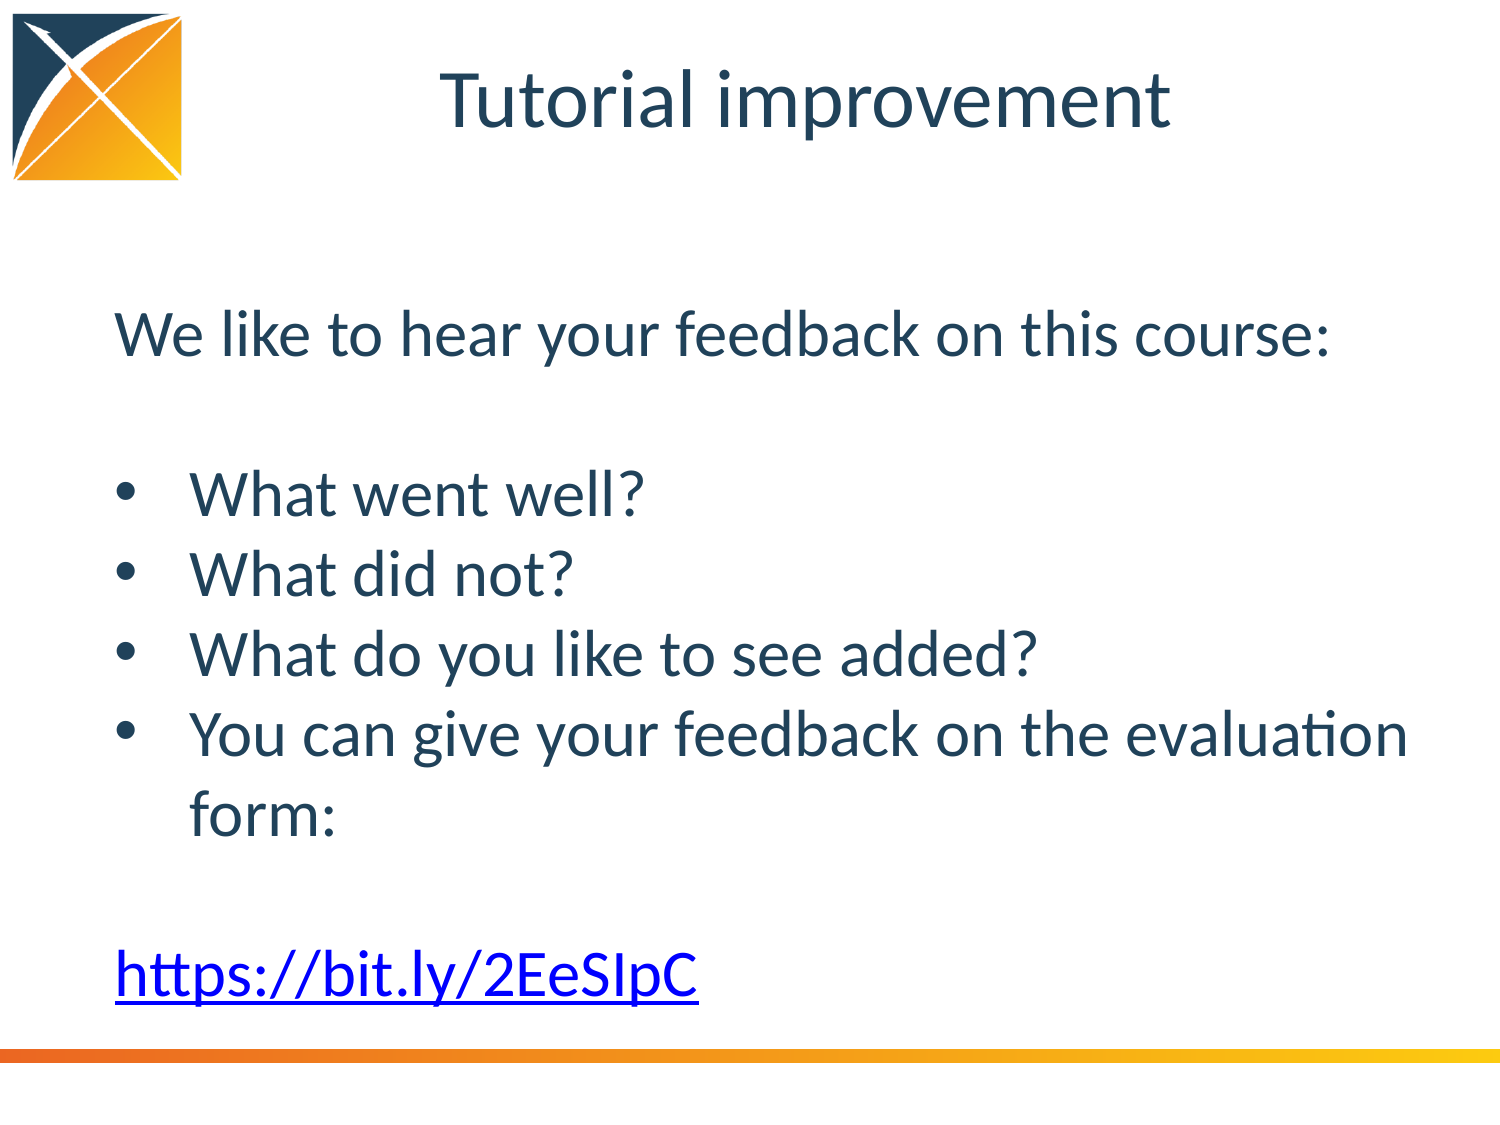

# Tutorial improvement
We like to hear your feedback on this course:

What went well?
What did not?
What do you like to see added?
You can give your feedback on the evaluation form:

https://bit.ly/2EeSIpC